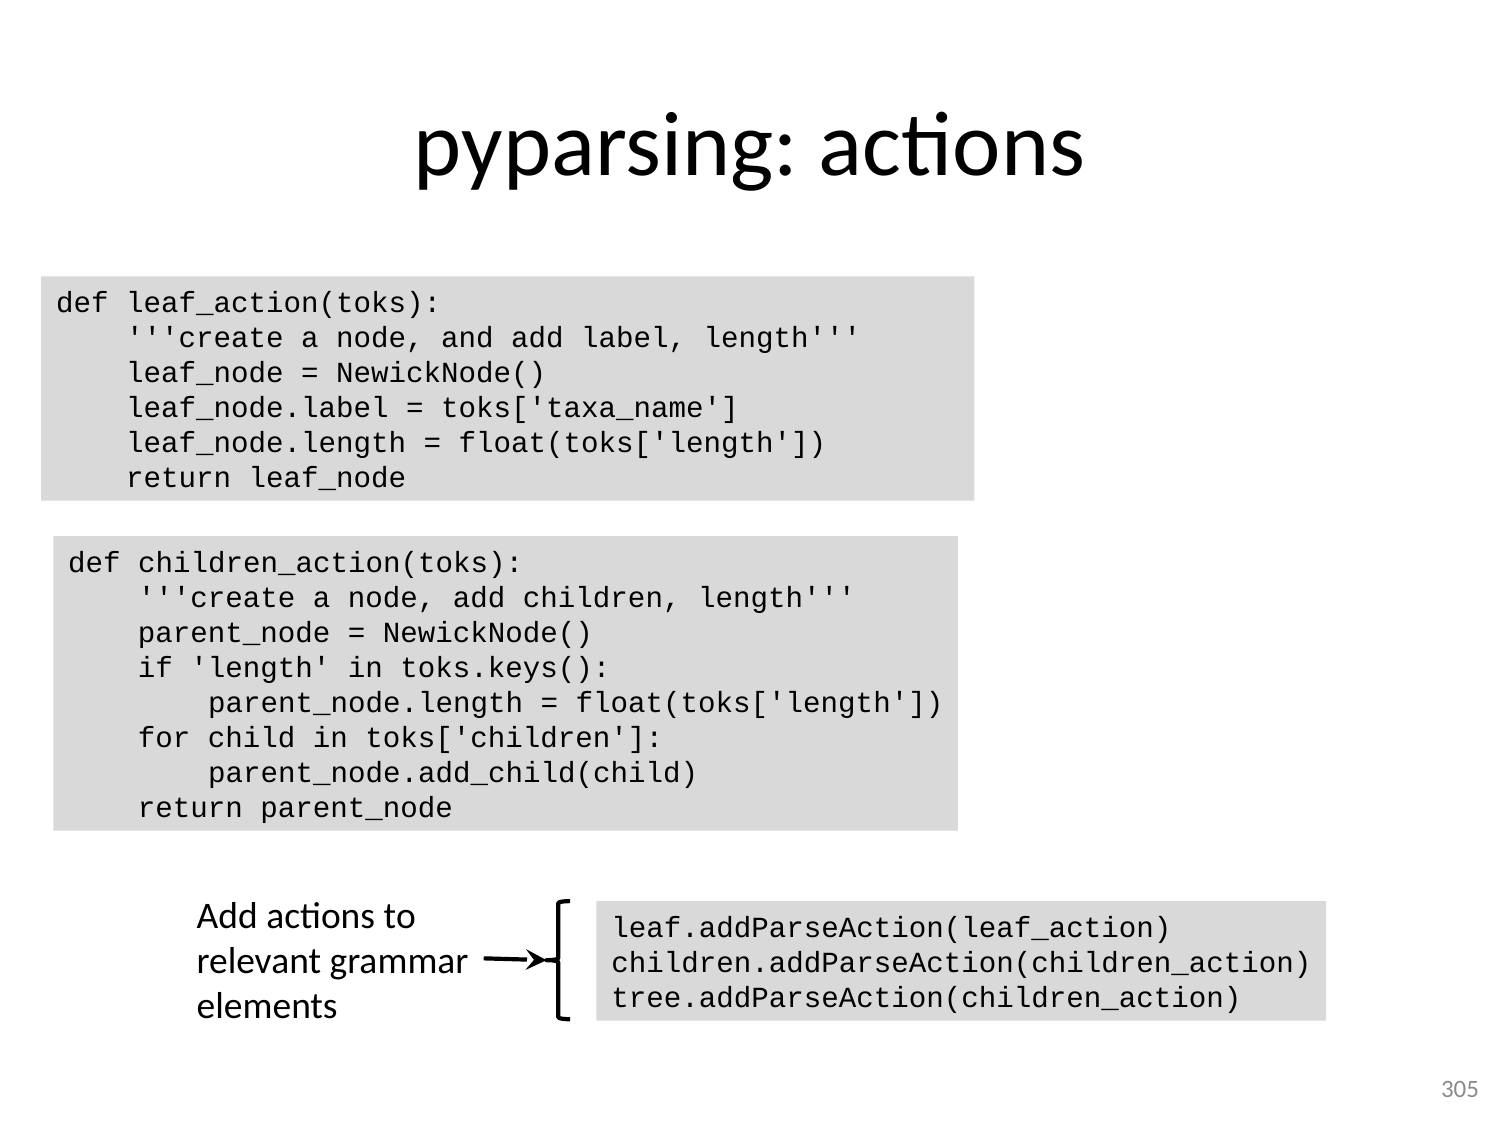

# pyparsing: actions
def leaf_action(toks):
    '''create a node, and add label, length'''
    leaf_node = NewickNode()
    leaf_node.label = toks['taxa_name']
    leaf_node.length = float(toks['length'])
    return leaf_node
def children_action(toks):
    '''create a node, add children, length'''
    parent_node = NewickNode()
    if 'length' in toks.keys():
        parent_node.length = float(toks['length'])
    for child in toks['children']:
        parent_node.add_child(child)
    return parent_node
Add actions to
relevant grammar
elements

leaf.addParseAction(leaf_action)
children.addParseAction(children_action)
tree.addParseAction(children_action)
305